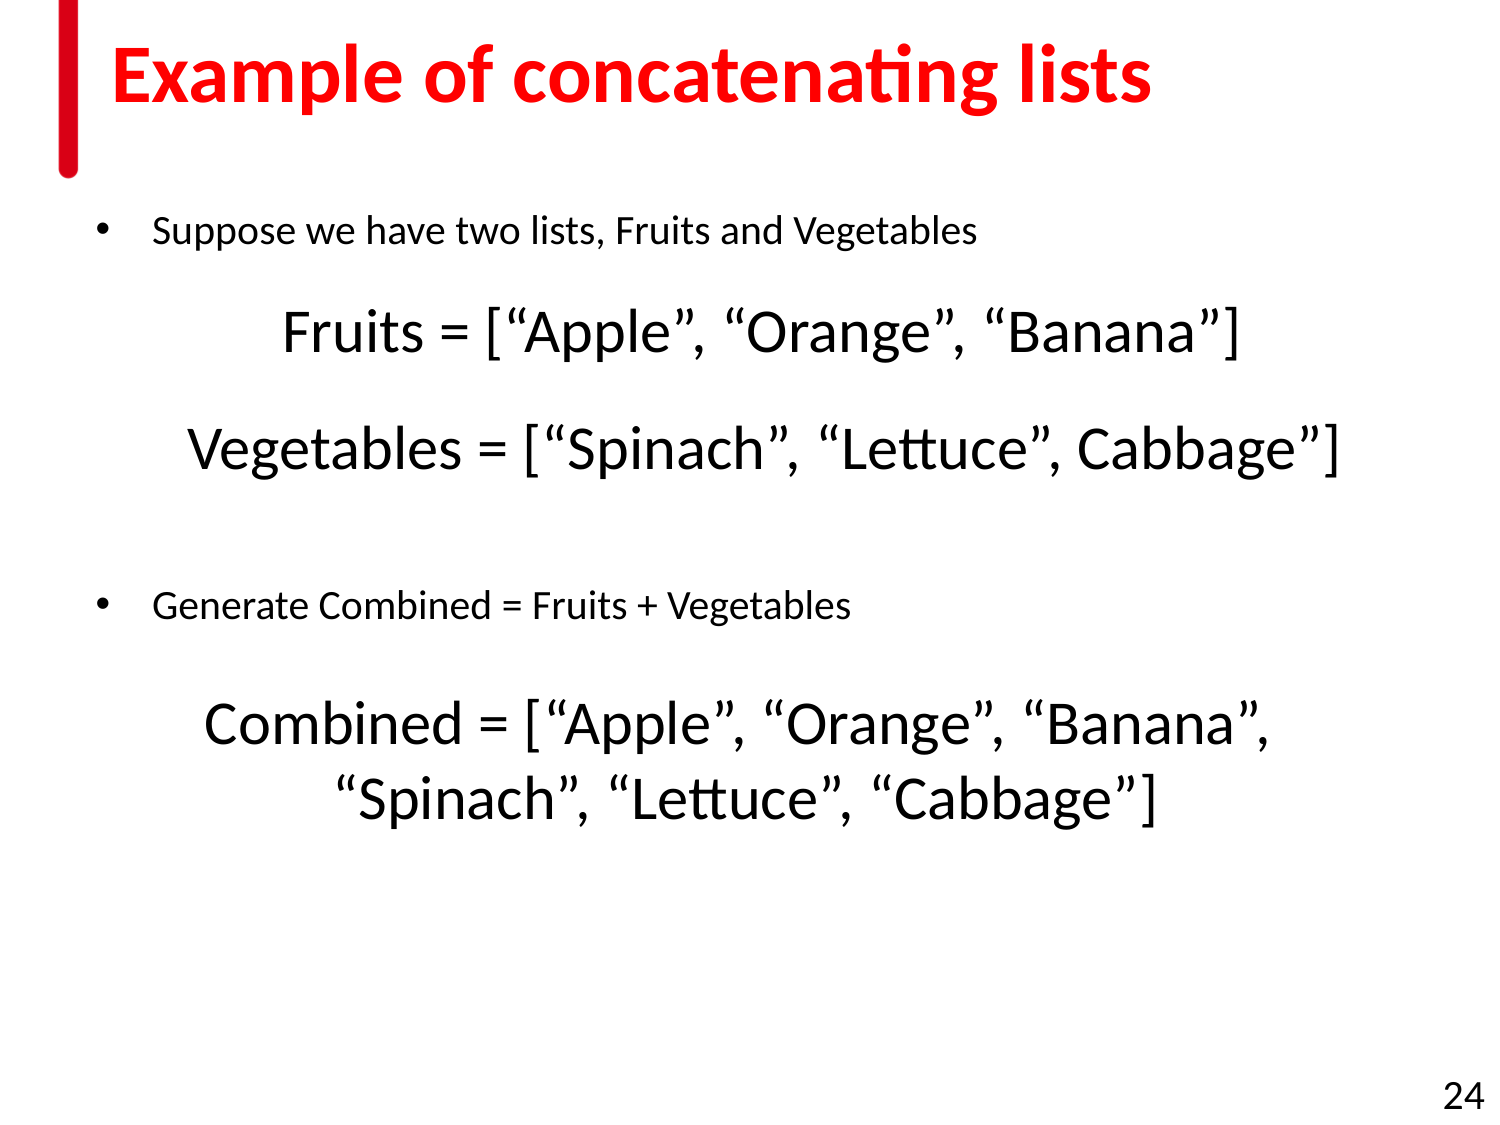

# Example of concatenating lists
Suppose we have two lists, Fruits and Vegetables

Generate Combined = Fruits + Vegetables

Fruits = [“Apple”, “Orange”, “Banana”]
Vegetables = [“Spinach”, “Lettuce”, Cabbage”]
Combined = [“Apple”, “Orange”, “Banana”,
“Spinach”, “Lettuce”, “Cabbage”]